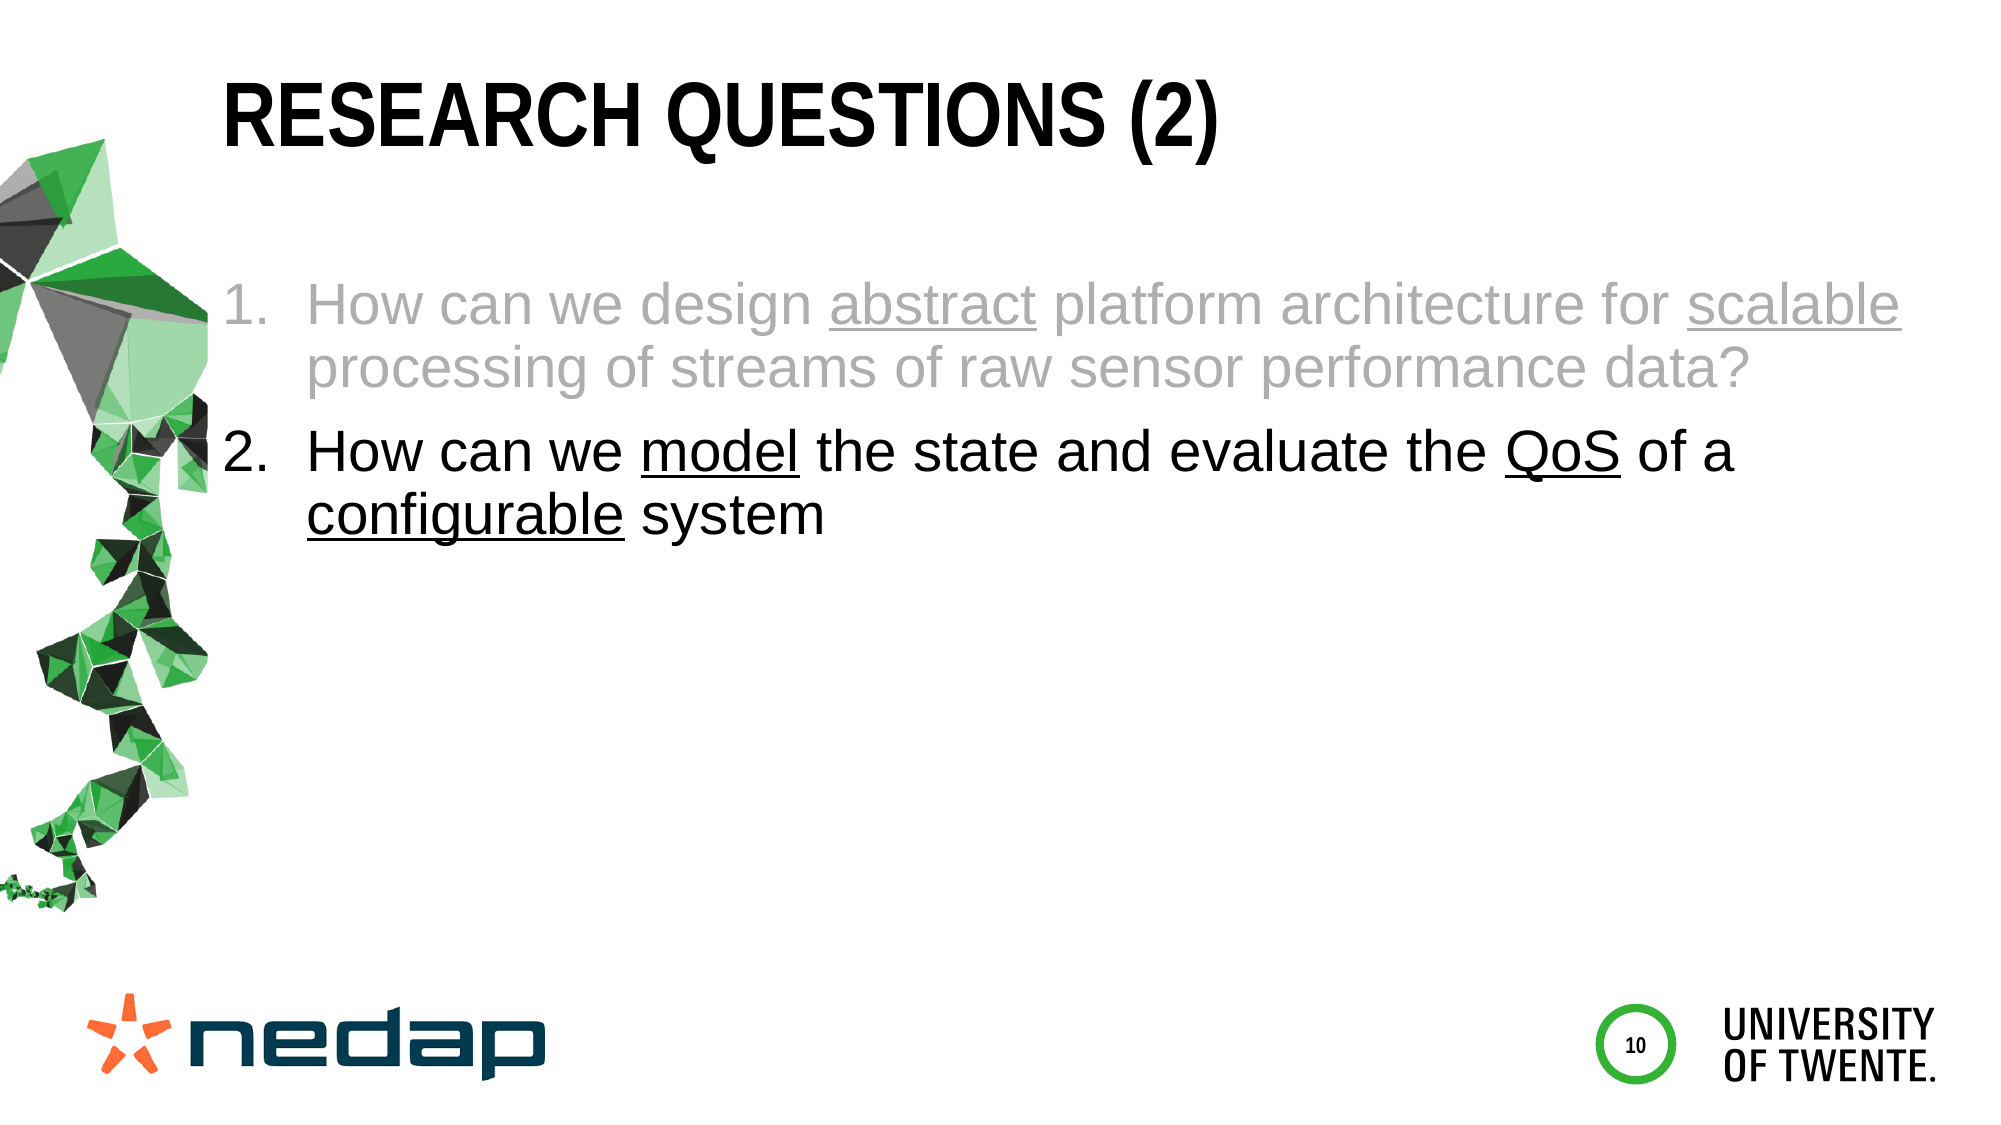

# Research questions (2)
How can we design abstract platform architecture for scalable processing of streams of raw sensor performance data?
How can we model the state and evaluate the QoS of a configurable system

10